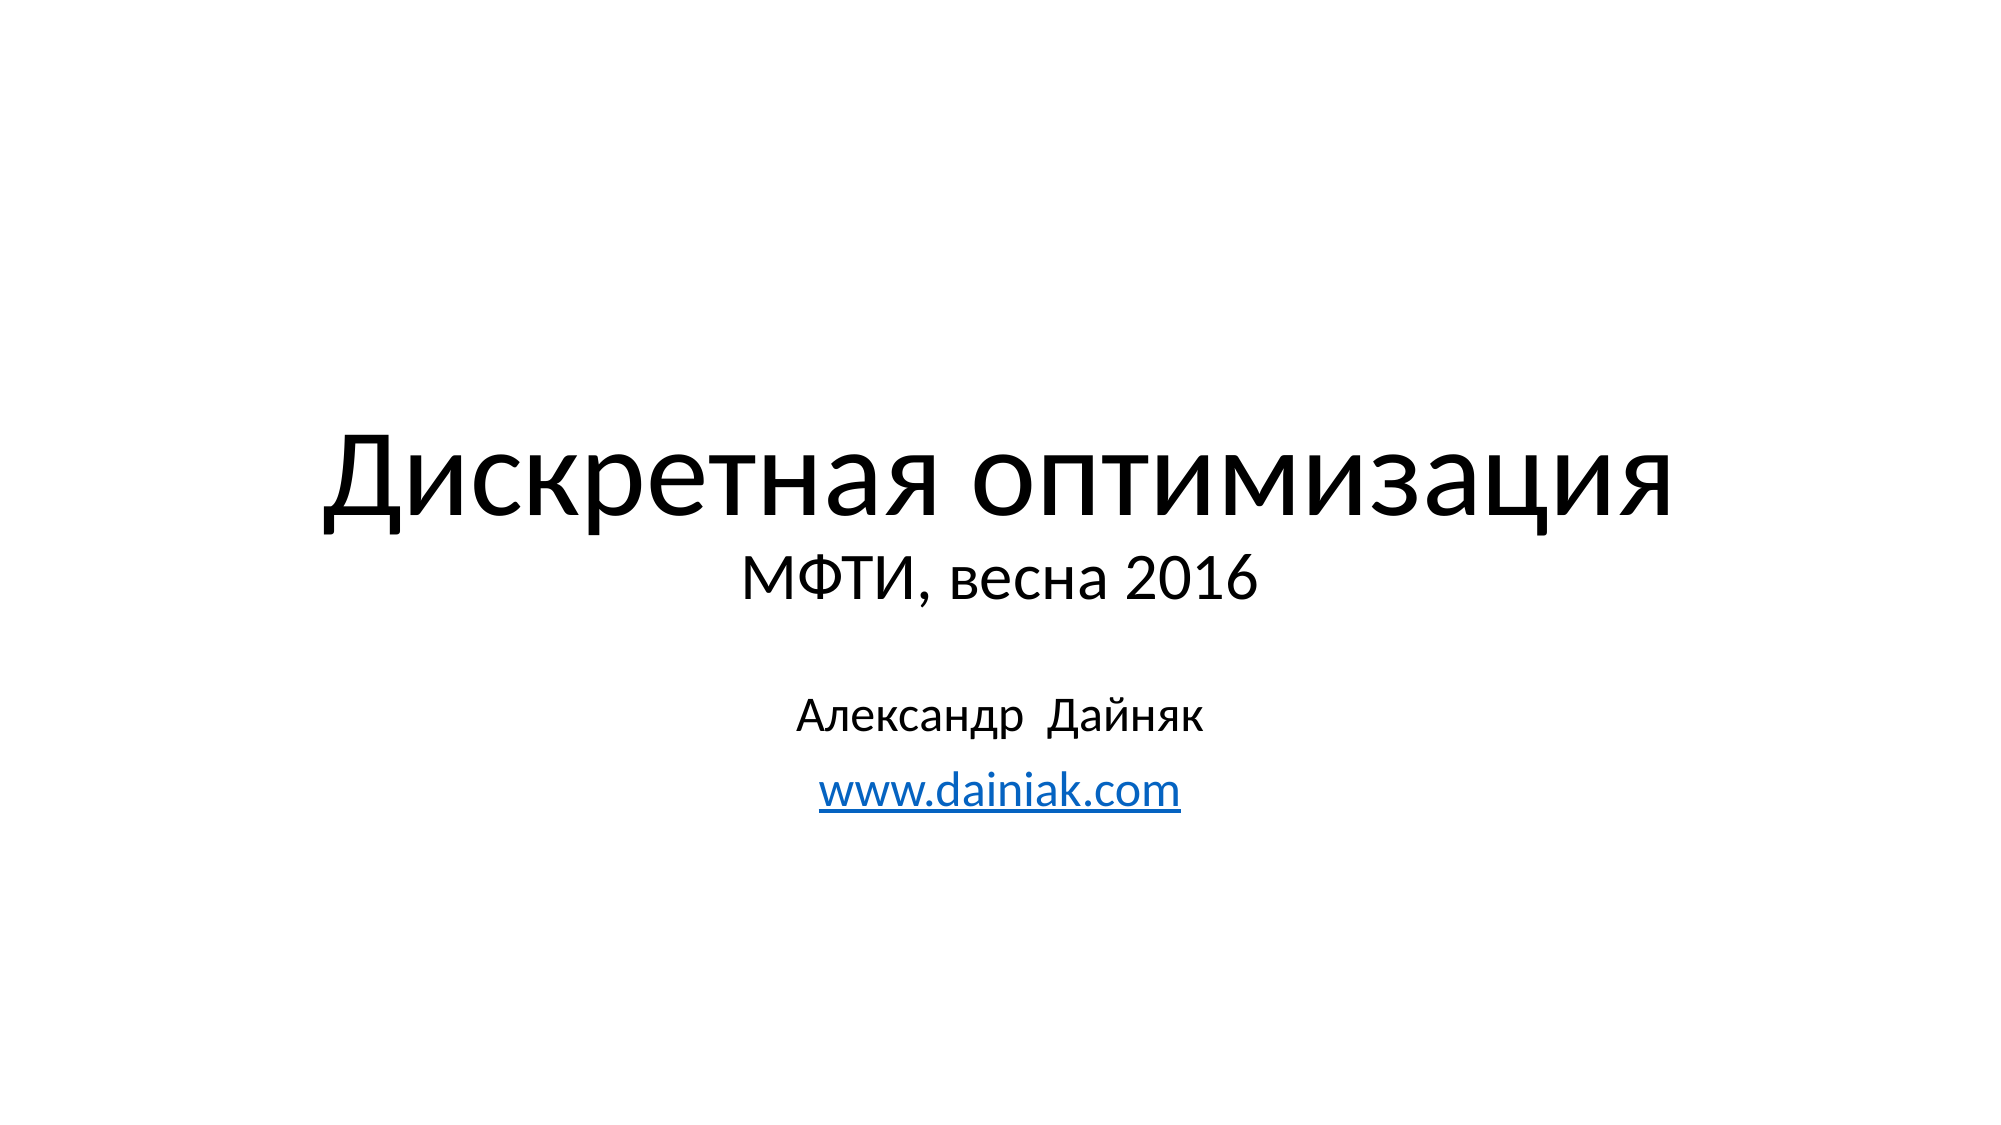

# Дискретная оптимизация МФТИ, весна 2016
Александр  Дайняк
www.dainiak.com